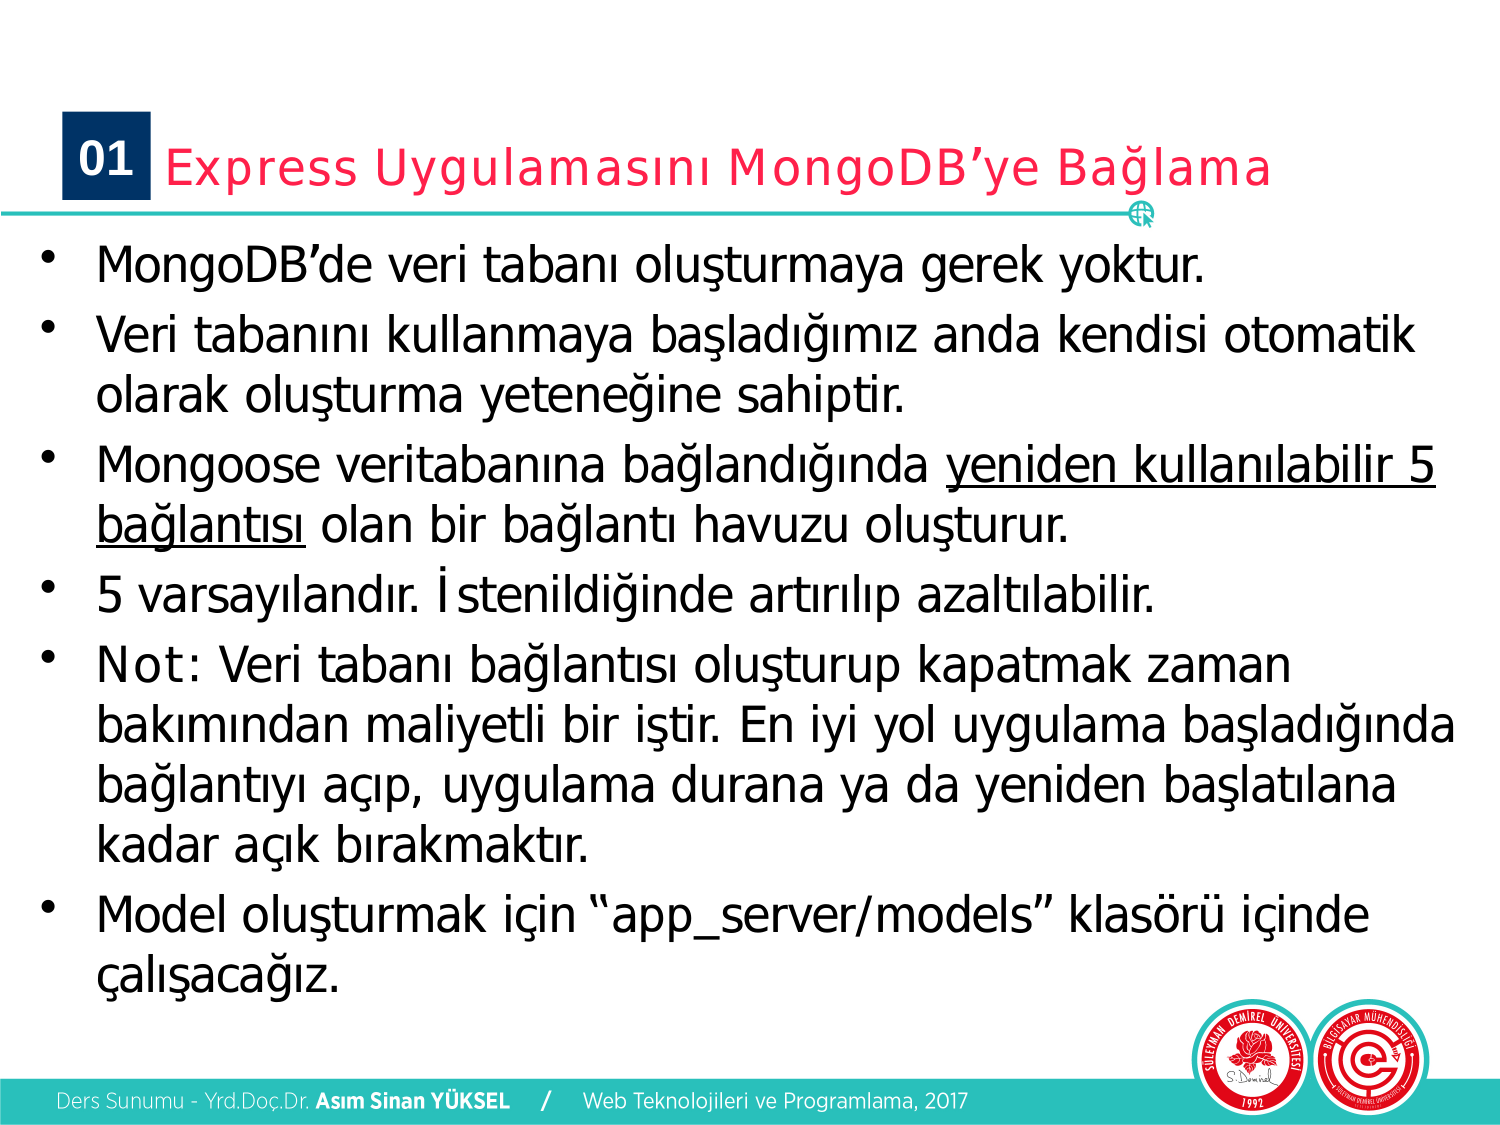

01
# Express Uygulamasını MongoDB’ye Bağlama
MongoDB’de veri tabanı oluşturmaya gerek yoktur.
Veri tabanını kullanmaya başladığımız anda kendisi otomatik olarak oluşturma yeteneğine sahiptir.
Mongoose veritabanına bağlandığında yeniden kullanılabilir 5 bağlantısı olan bir bağlantı havuzu oluşturur.
5 varsayılandır. İstenildiğinde artırılıp azaltılabilir.
Not: Veri tabanı bağlantısı oluşturup kapatmak zaman bakımından maliyetli bir iştir. En iyi yol uygulama başladığında bağlantıyı açıp, uygulama durana ya da yeniden başlatılana kadar açık bırakmaktır.
Model oluşturmak için “app_server/models” klasörü içinde çalışacağız.